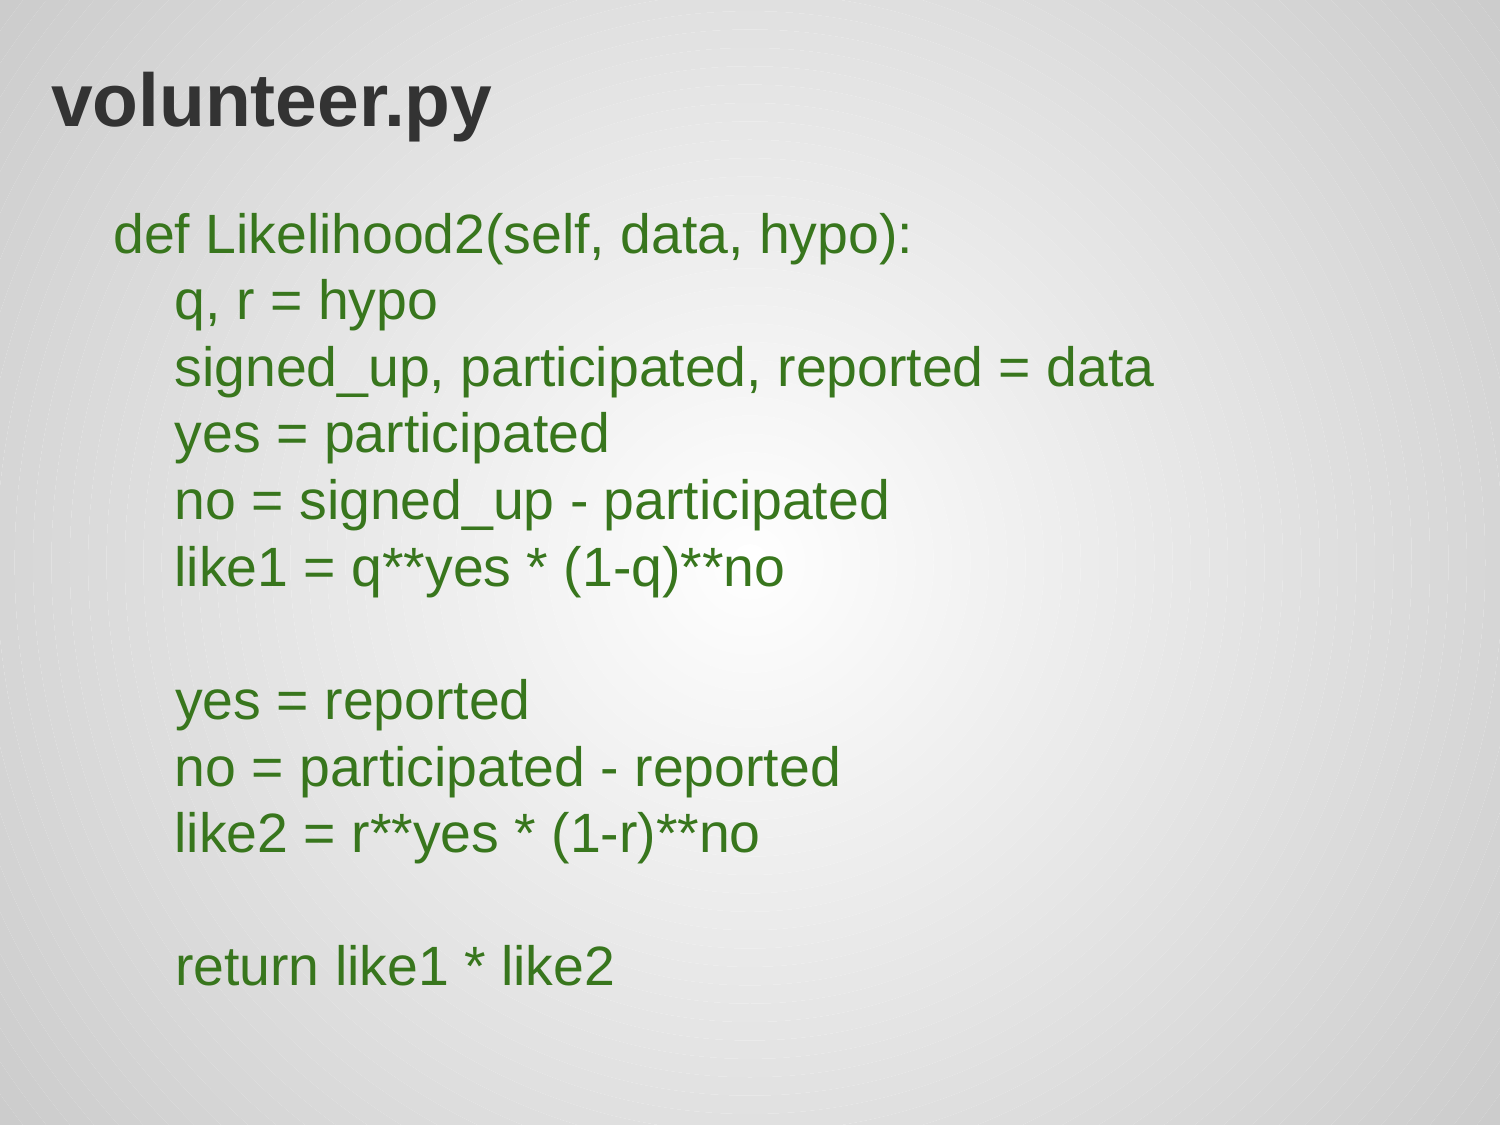

# volunteer.py
    def Likelihood2(self, data, hypo):
        q, r = hypo
        signed_up, participated, reported = data
        yes = participated
        no = signed_up - participated
        like1 = q**yes * (1-q)**no
        yes = reported
        no = participated - reported
        like2 = r**yes * (1-r)**no
        return like1 * like2